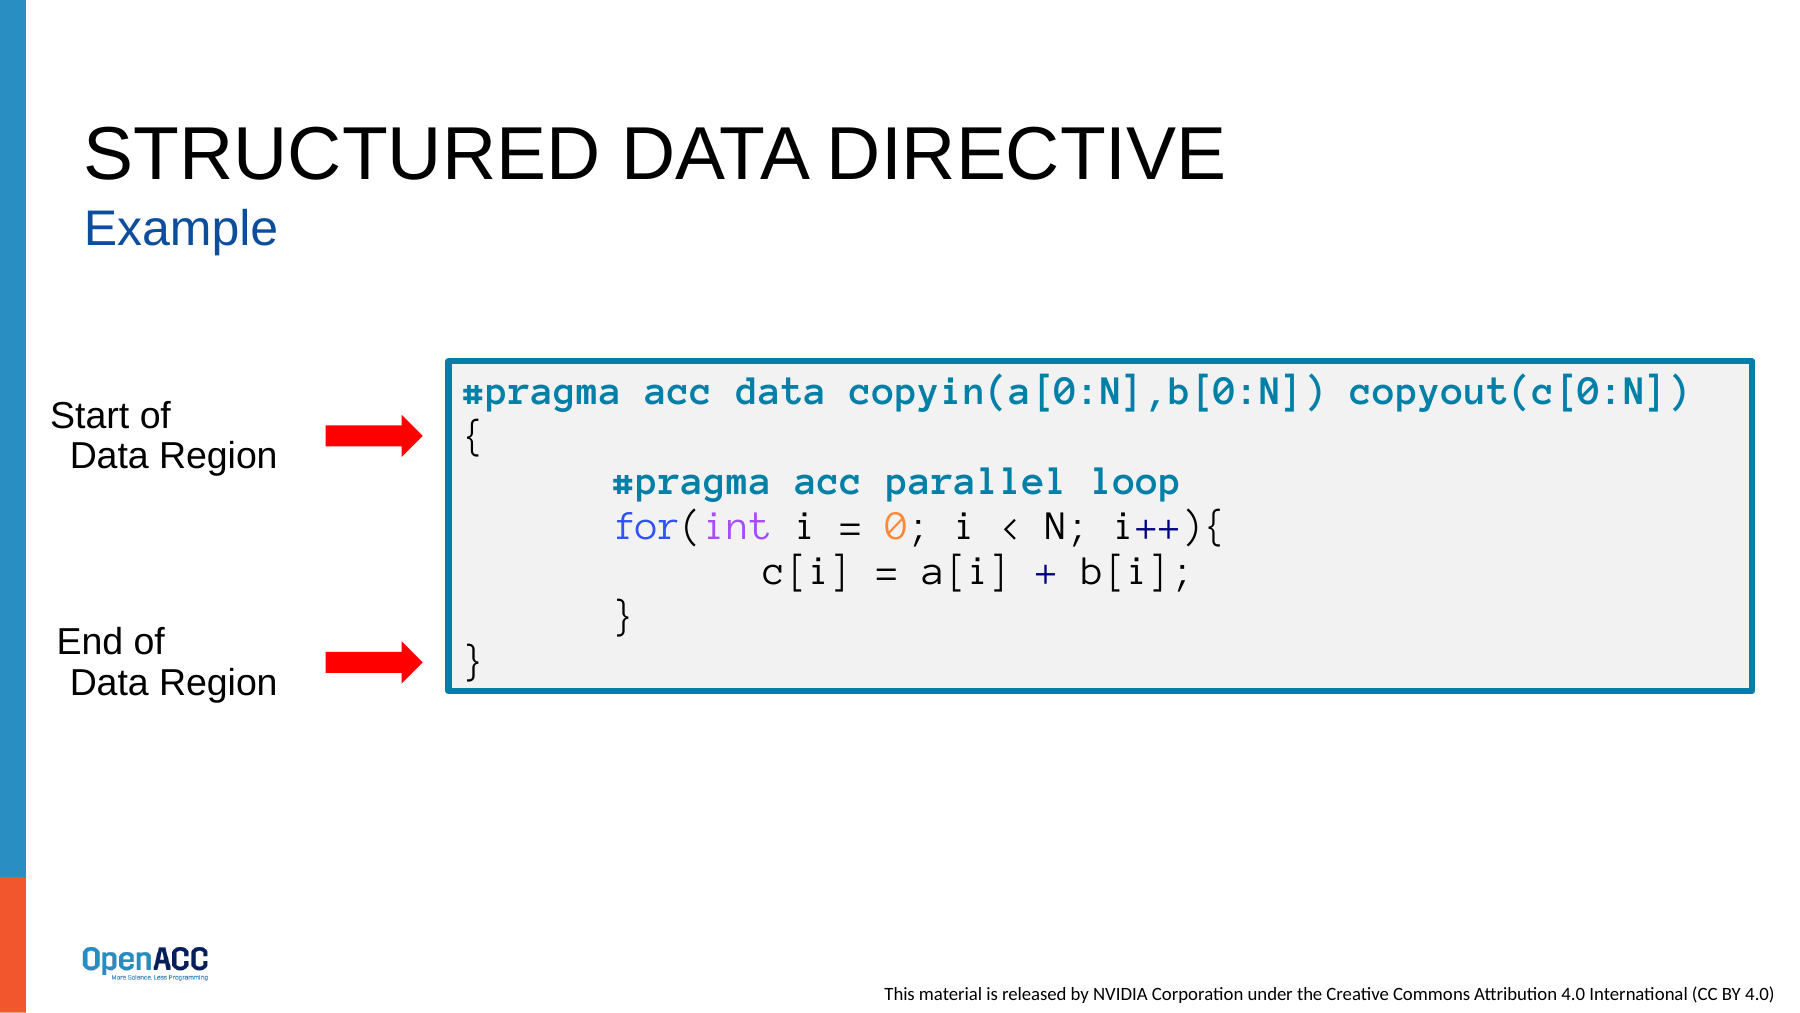

# Structured data Directive
Example
#pragma acc data copyin(a[0:N],b[0:N]) copyout(c[0:N])
{
	#pragma acc parallel loop
	for(int i = 0; i < N; i++){
		c[i] = a[i] + b[i];
	}
}
Start of             Data Region

End of             Data Region